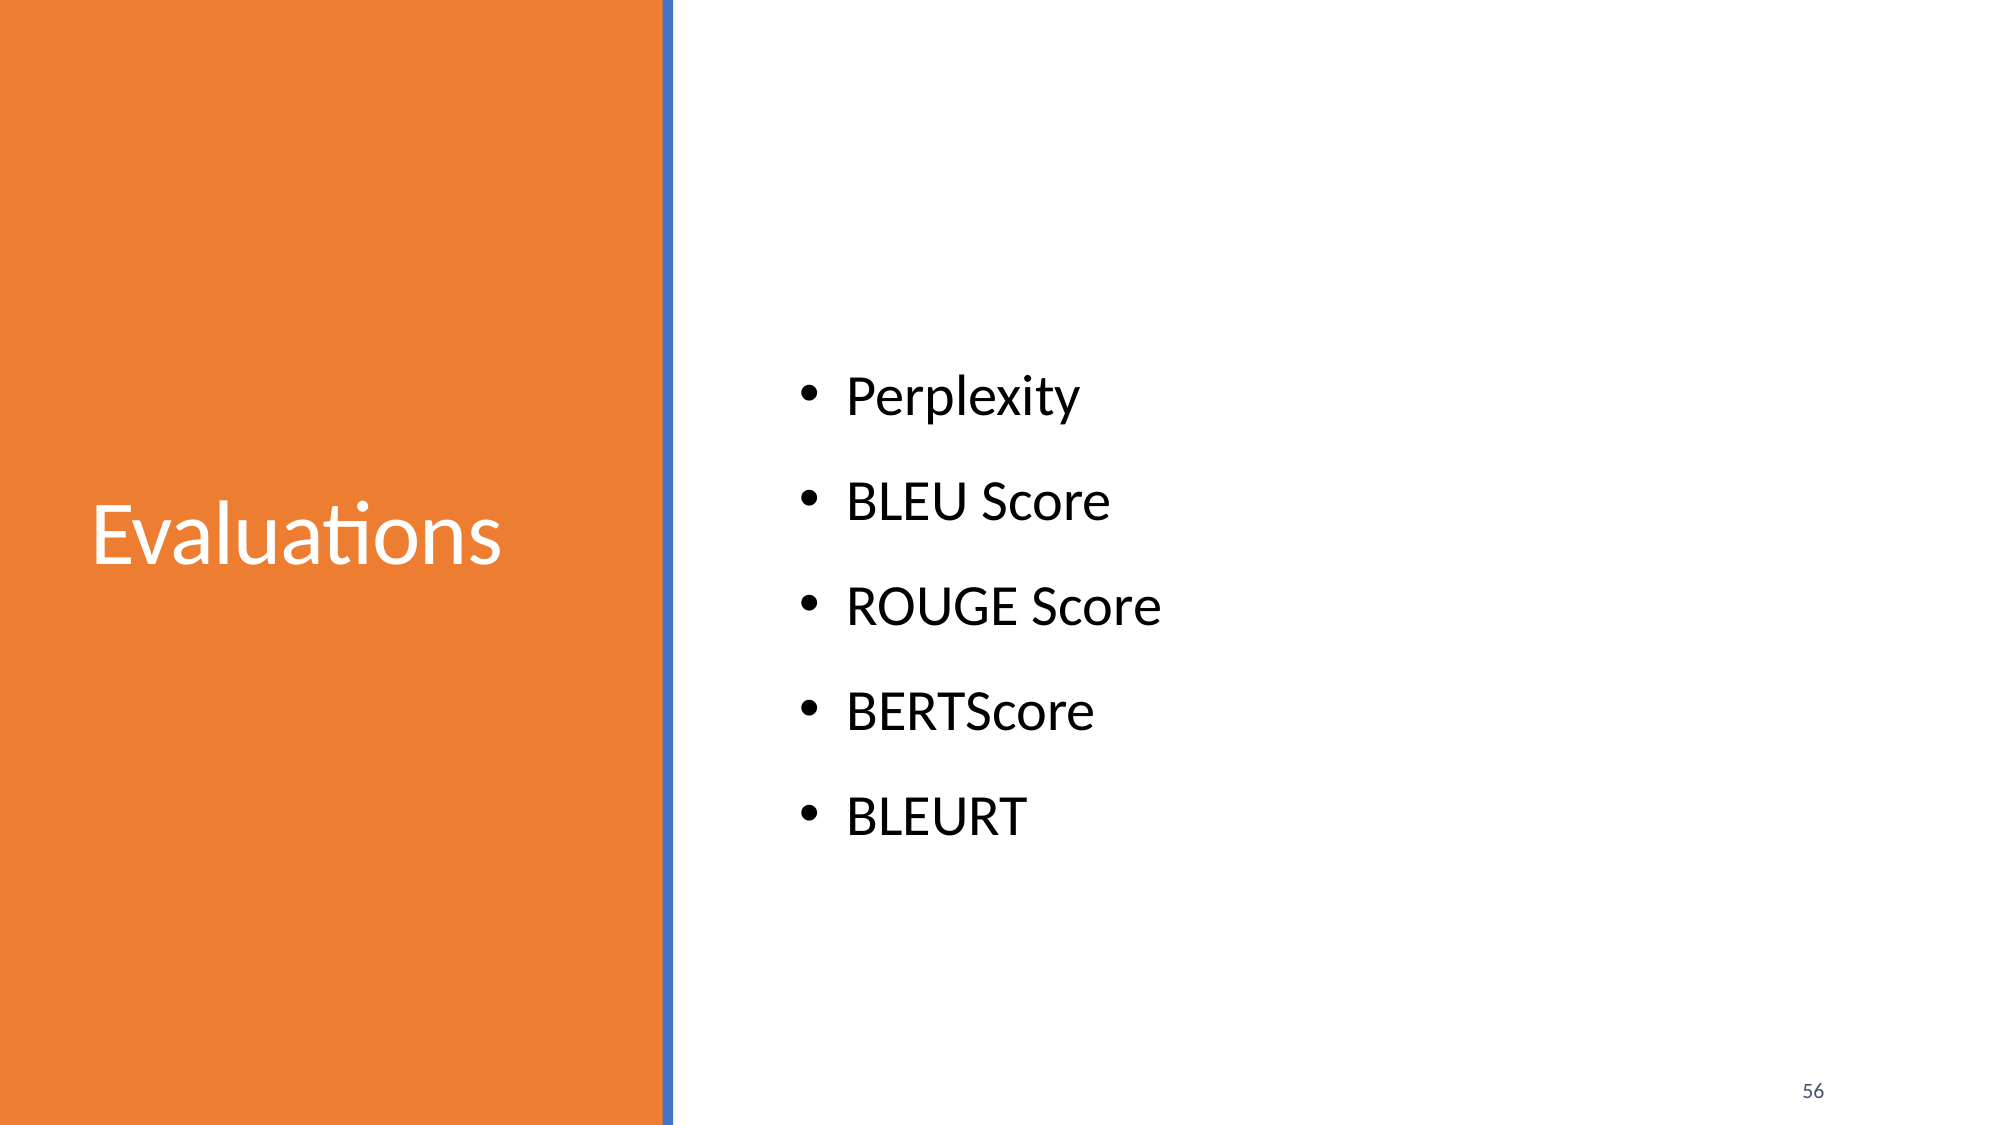

# Evaluations
Perplexity
BLEU Score
ROUGE Score
BERTScore
BLEURT
56